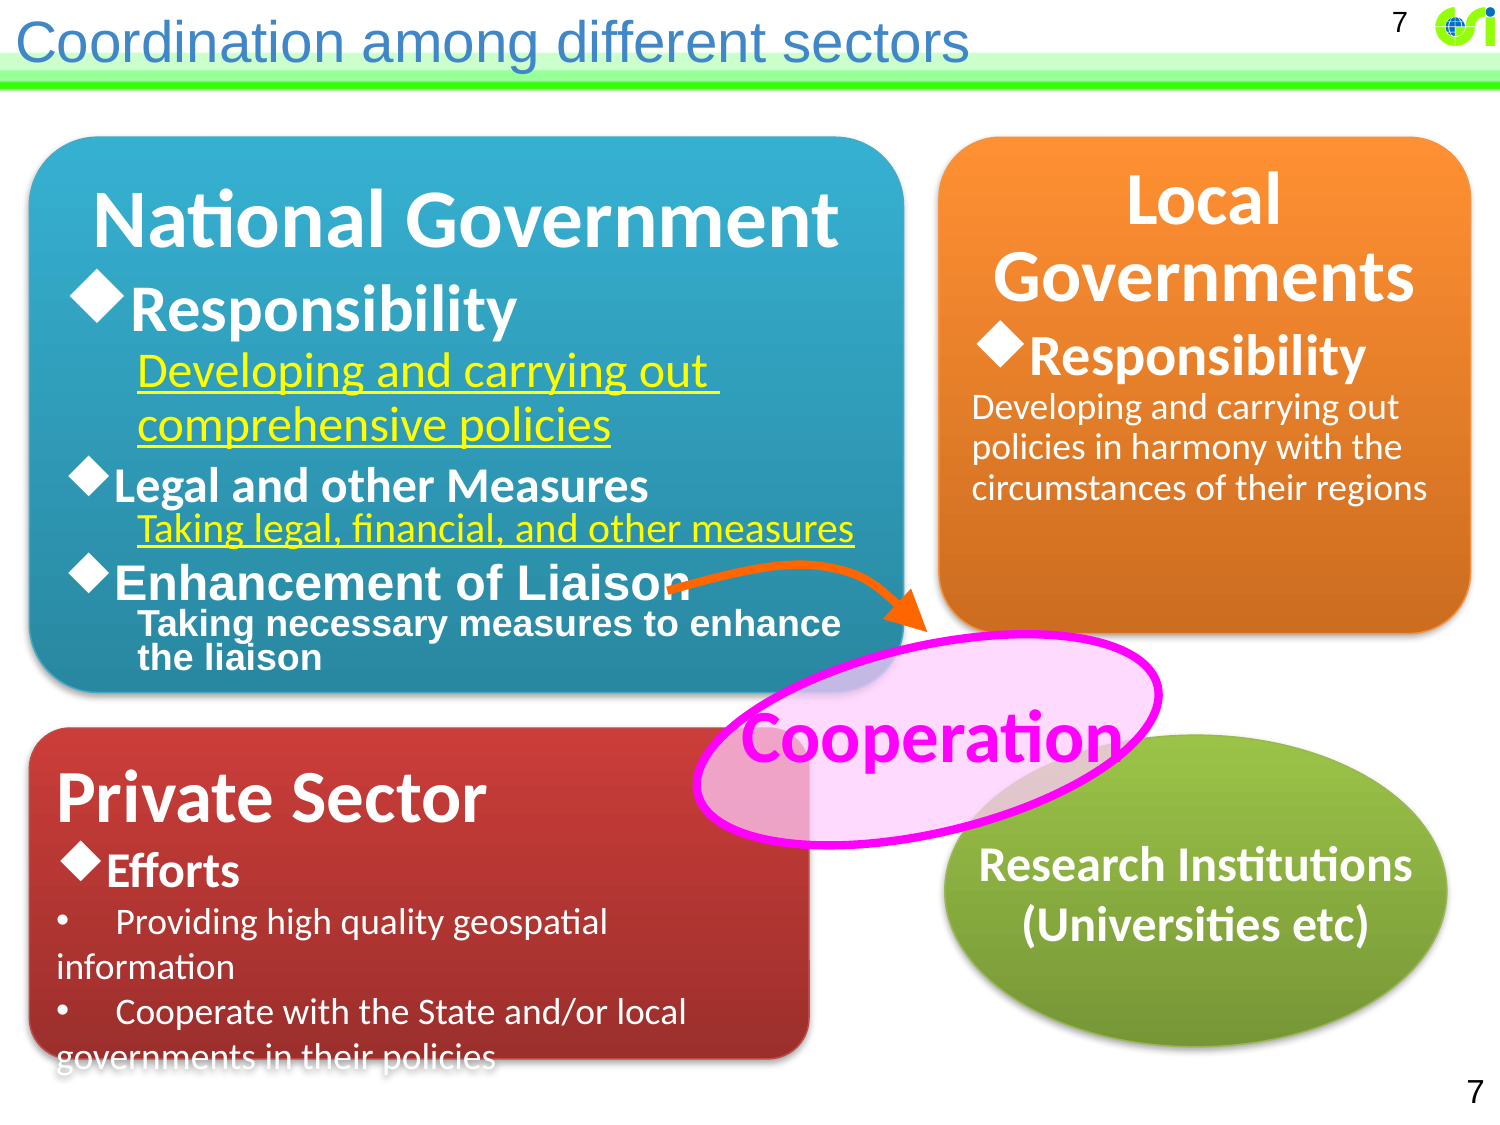

# Coordination among different sectors
7
National Government
Responsibility
Developing and carrying out  comprehensive policies
Legal and other Measures
Taking legal, financial, and other measures
Enhancement of Liaison
Taking necessary measures to enhance the liaison
Local Governments
Responsibility
Developing and carrying out policies in harmony with the circumstances of their regions

Cooperation
Private Sector
Efforts
　Providing high quality geospatial information
　Cooperate with the State and/or local governments in their policies
Research Institutions
(Universities etc)
7